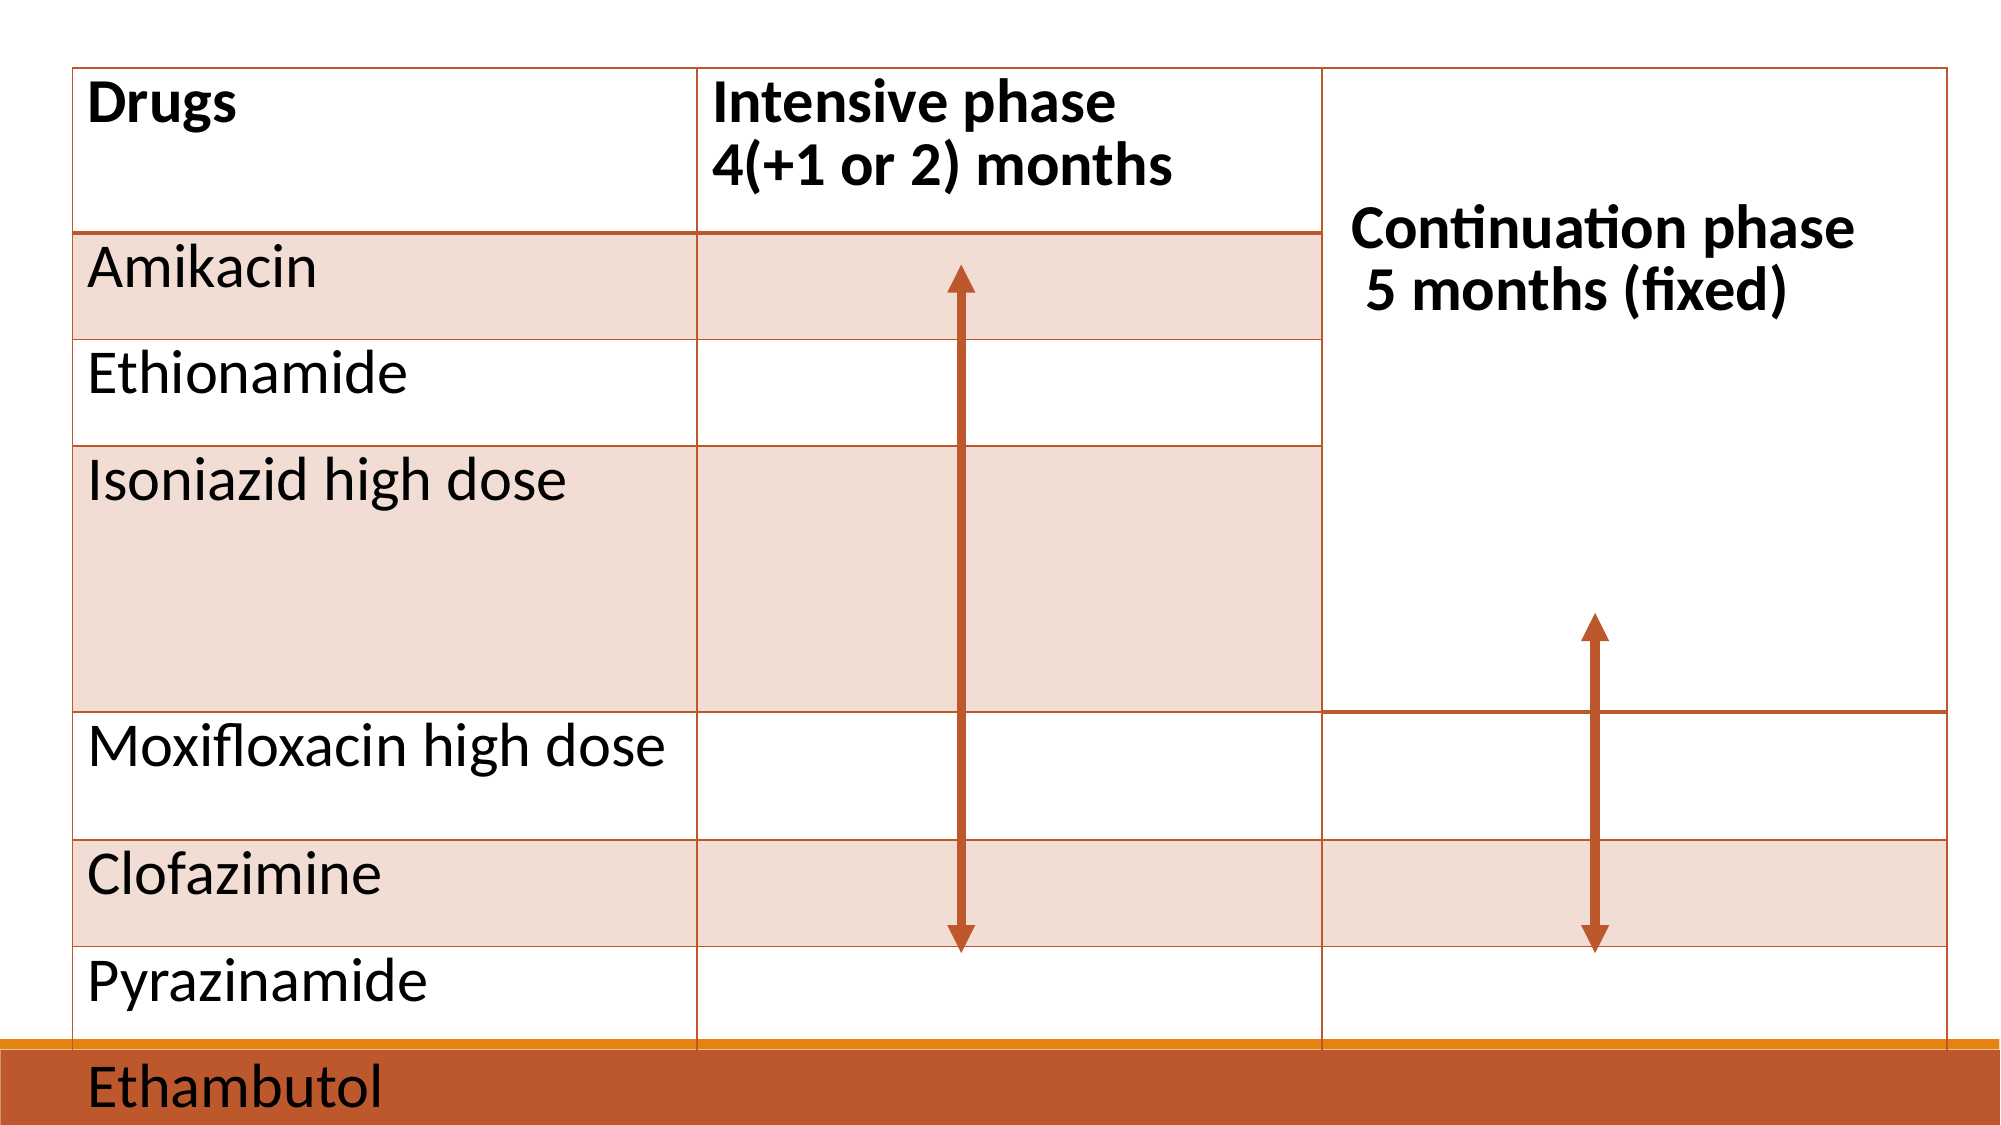

| Drugs | Intensive phase 4(+1 or 2) months | Continuation phase 5 months (fixed) |
| --- | --- | --- |
| Amikacin |  |  |
| Ethionamide |  |  |
| Isoniazid high dose |  |  |
| Moxifloxacin high dose |  |  |
| Clofazimine |  |  |
| Pyrazinamide |  |  |
| Ethambutol |  |  |